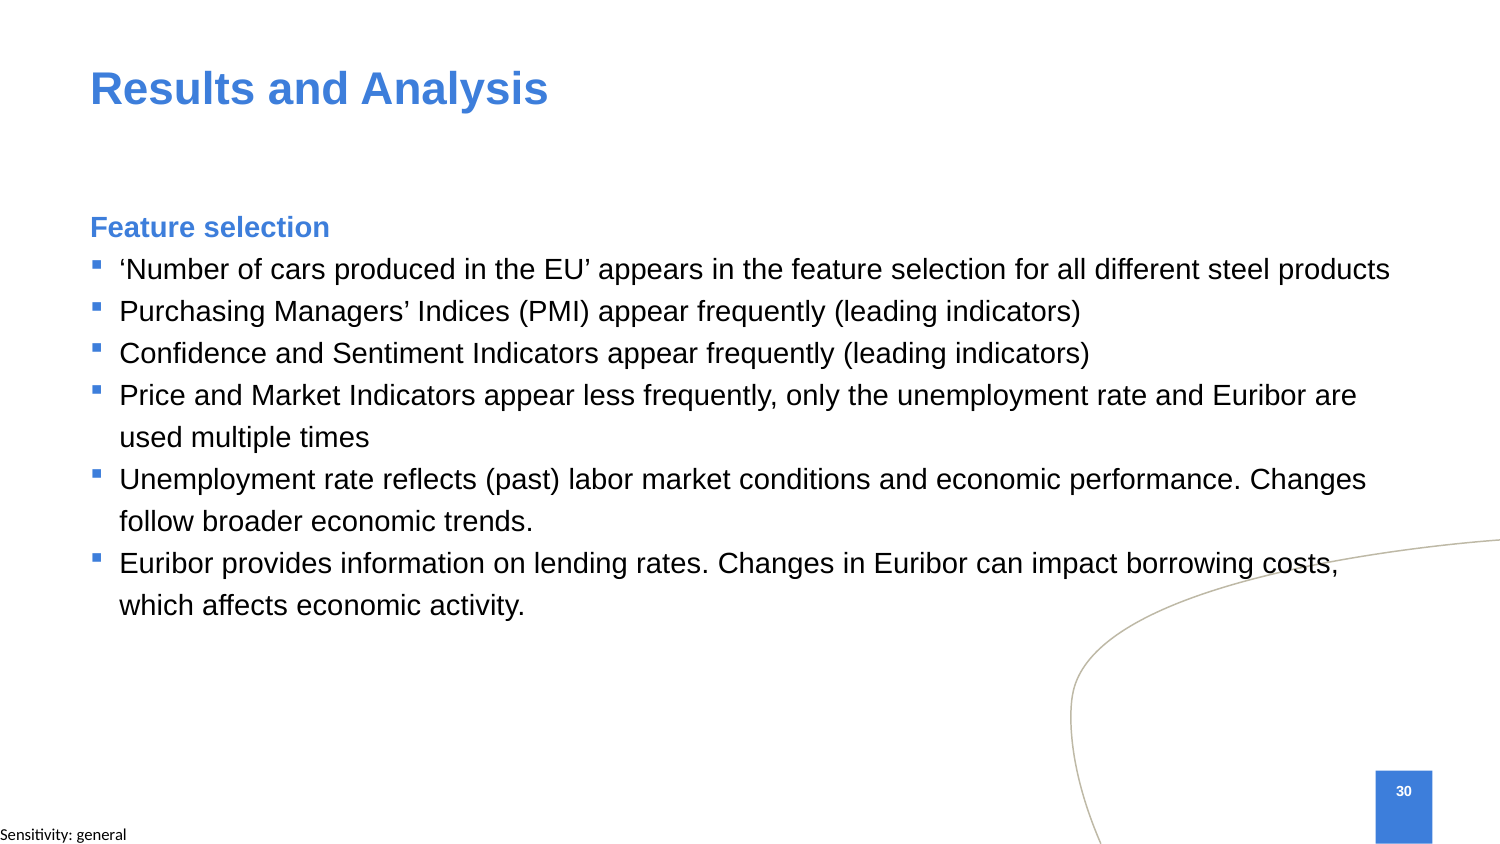

# Results and Analysis
Feature selection
‘Number of cars produced in the EU’ appears in the feature selection for all different steel products
Purchasing Managers’ Indices (PMI) appear frequently (leading indicators)
Confidence and Sentiment Indicators appear frequently (leading indicators)
Price and Market Indicators appear less frequently, only the unemployment rate and Euribor are used multiple times
Unemployment rate reflects (past) labor market conditions and economic performance. Changes follow broader economic trends.
Euribor provides information on lending rates. Changes in Euribor can impact borrowing costs, which affects economic activity.

30